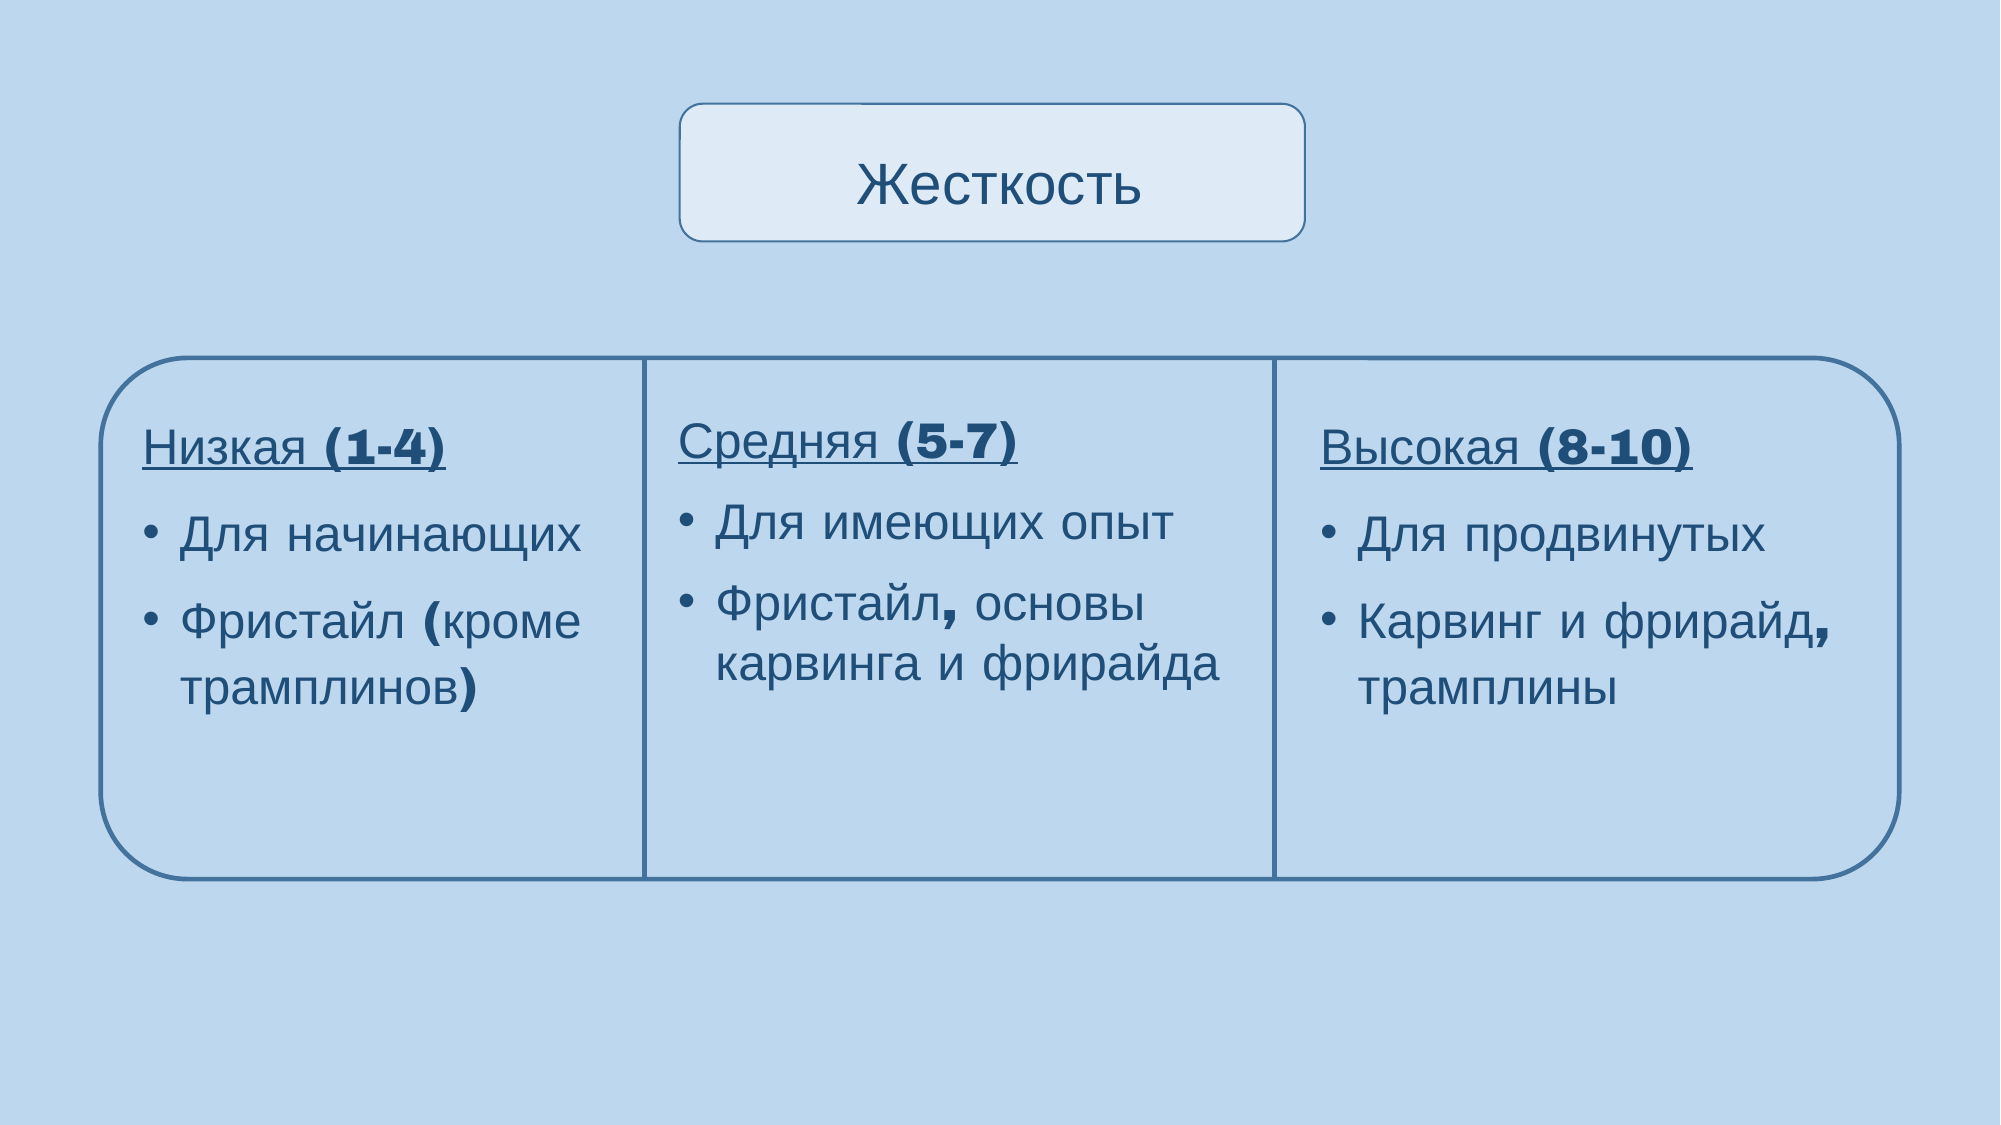

# Жесткость

Низкая (1-4)
Для начинающих
Фристайл (кроме трамплинов)
Средняя (5-7)
Для имеющих опыт
Фристайл, основы карвинга и фрирайда
Высокая (8-10)
Для продвинутых
Карвинг и фрирайд, трамплины